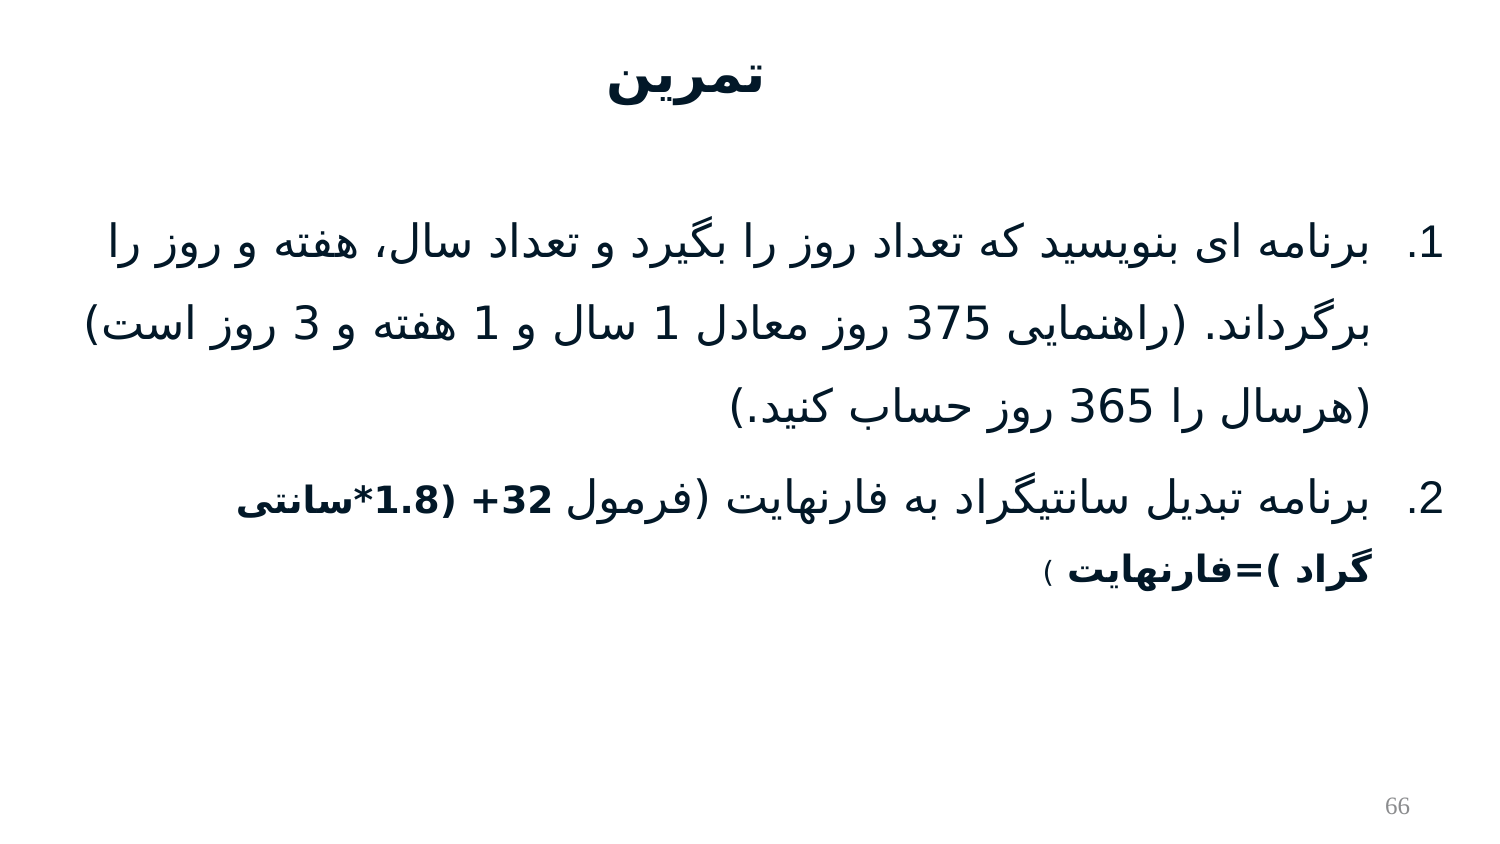

# تمرین
برنامه ای بنویسید که تعداد روز را بگیرد و تعداد سال، هفته و روز را برگرداند. (راهنمایی 375 روز معادل 1 سال و 1 هفته و 3 روز است)(هرسال را 365 روز حساب کنید.)
برنامه تبدیل سانتیگراد به فارنهایت (فرمول 32+ (1.8*سانتی گراد )=فارنهایت )

66